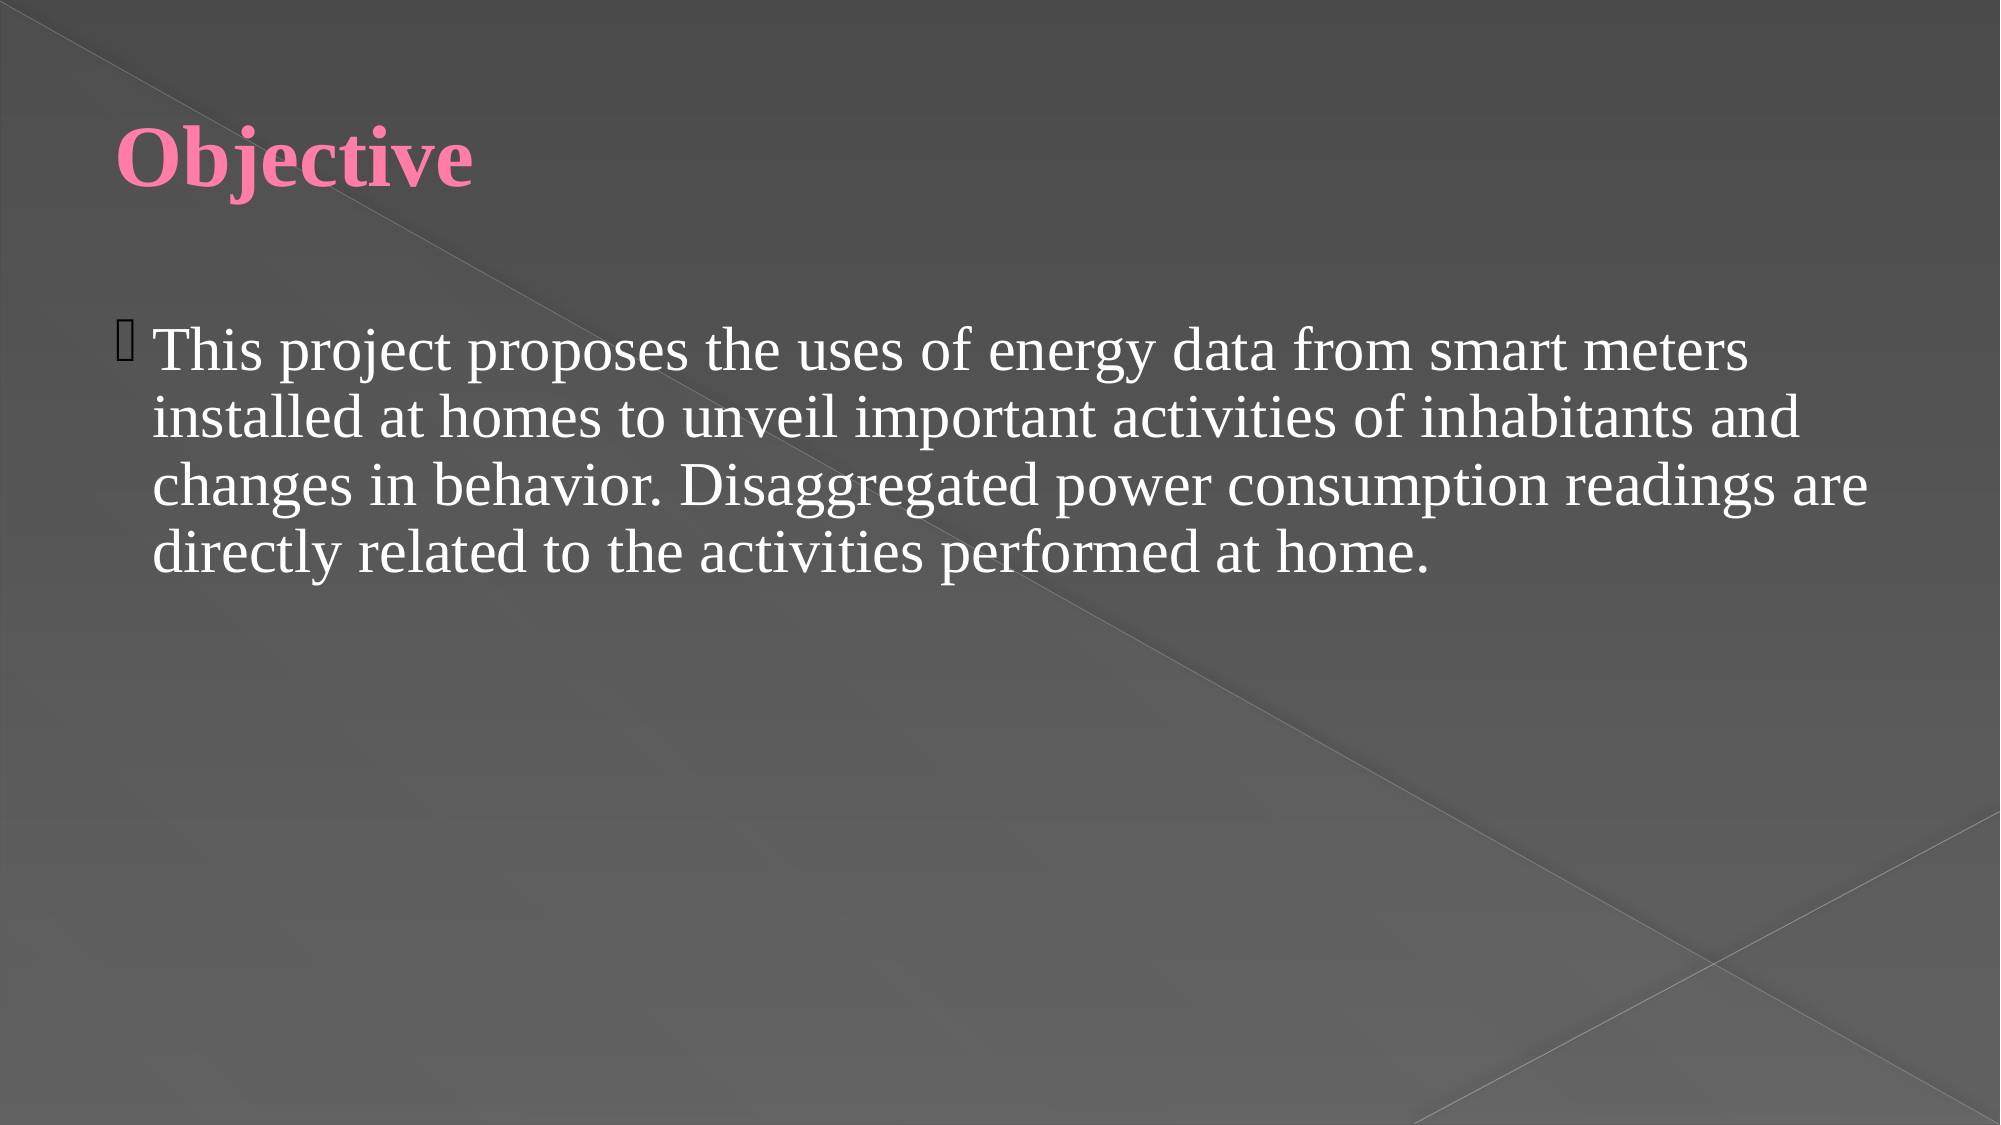

# Objective
This project proposes the uses of energy data from smart meters installed at homes to unveil important activities of inhabitants and changes in behavior. Disaggregated power consumption readings are directly related to the activities performed at home.